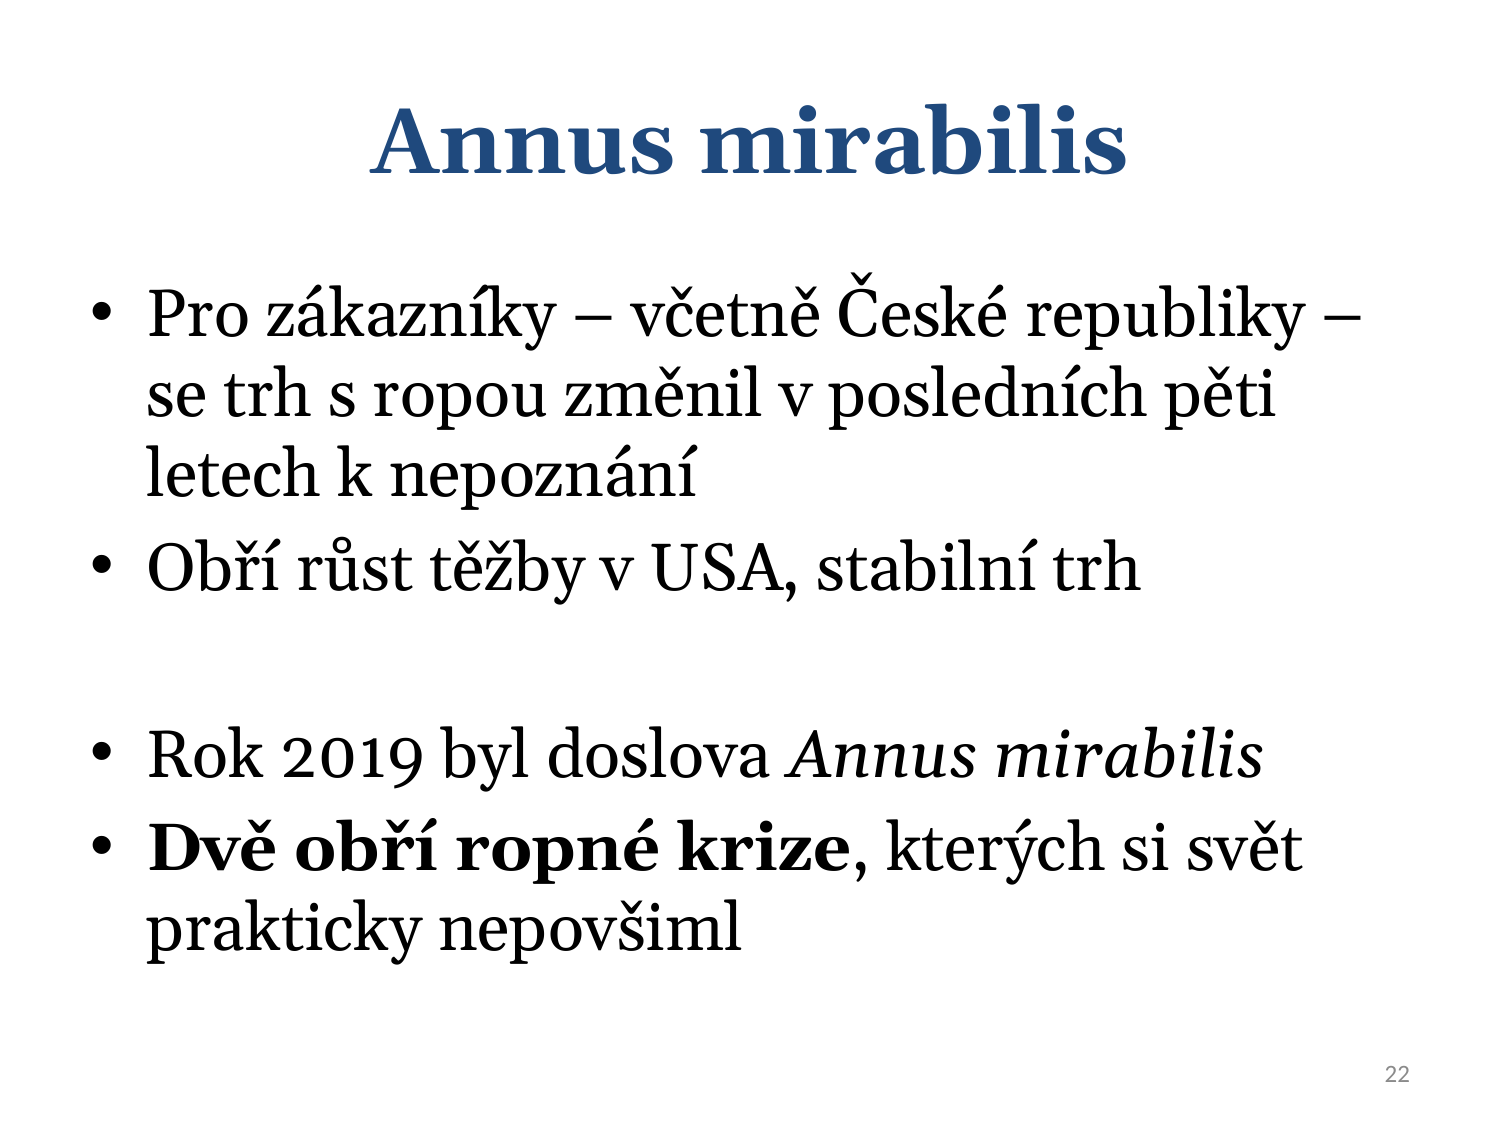

# Annus mirabilis
Pro zákazníky – včetně České republiky – se trh s ropou změnil v posledních pěti letech k nepoznání
Obří růst těžby v USA, stabilní trh

Rok 2019 byl doslova Annus mirabilis
Dvě obří ropné krize, kterých si svět prakticky nepovšiml

22